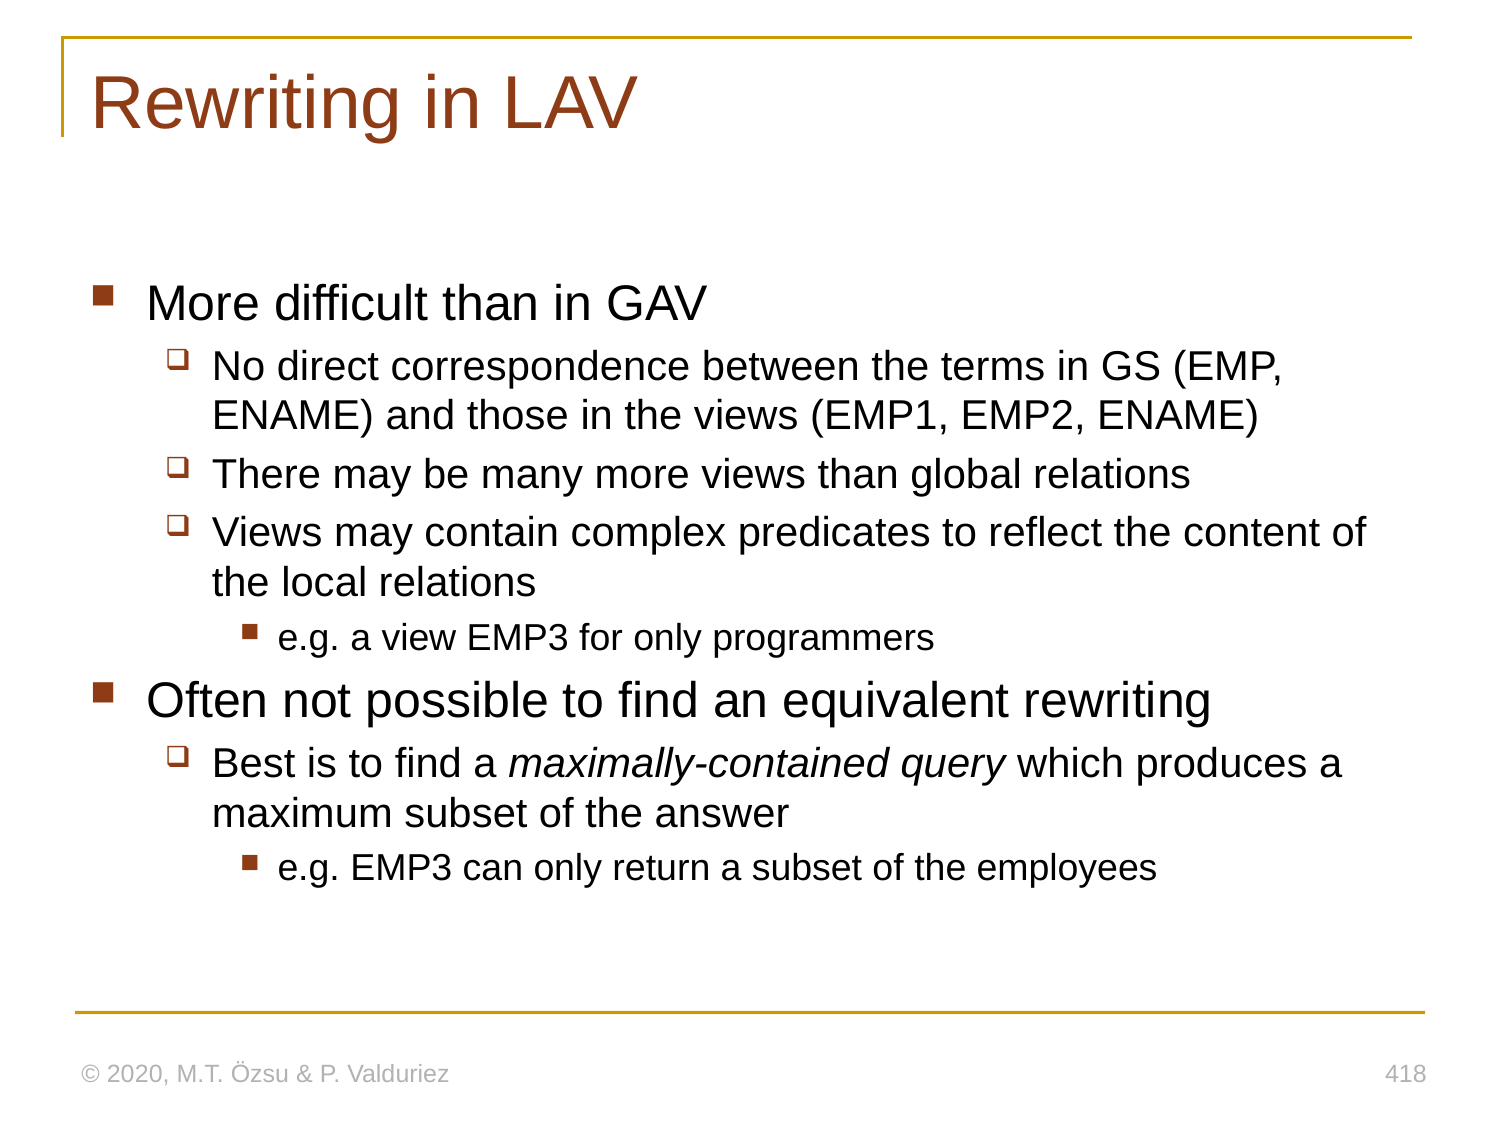

# Rewriting in LAV
More difficult than in GAV
No direct correspondence between the terms in GS (EMP, ENAME) and those in the views (EMP1, EMP2, ENAME)
There may be many more views than global relations
Views may contain complex predicates to reflect the content of the local relations
e.g. a view EMP3 for only programmers
Often not possible to find an equivalent rewriting
Best is to find a maximally-contained query which produces a maximum subset of the answer
e.g. EMP3 can only return a subset of the employees
© 2020, M.T. Özsu & P. Valduriez
418